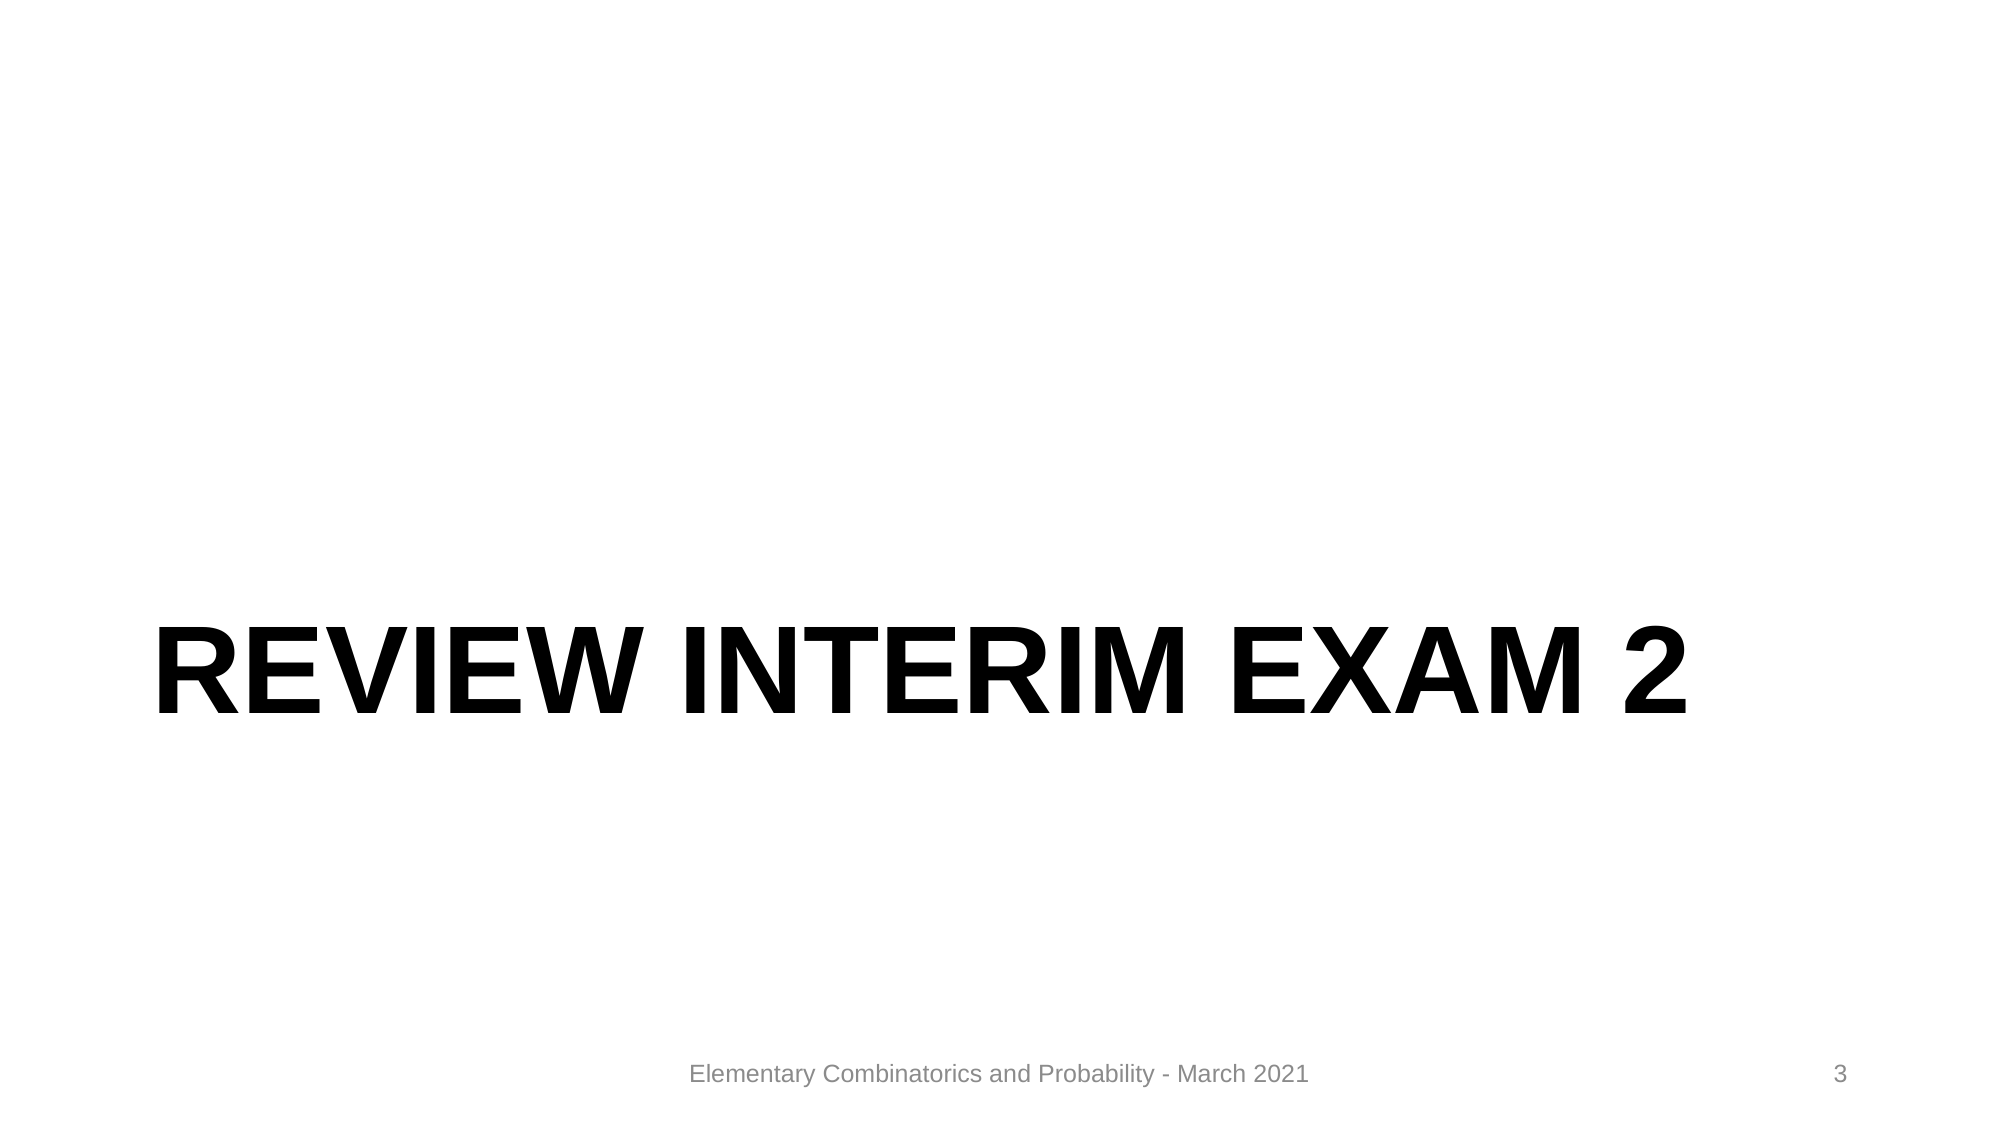

# Review interim exam 2

Elementary Combinatorics and Probability - March 2021
3